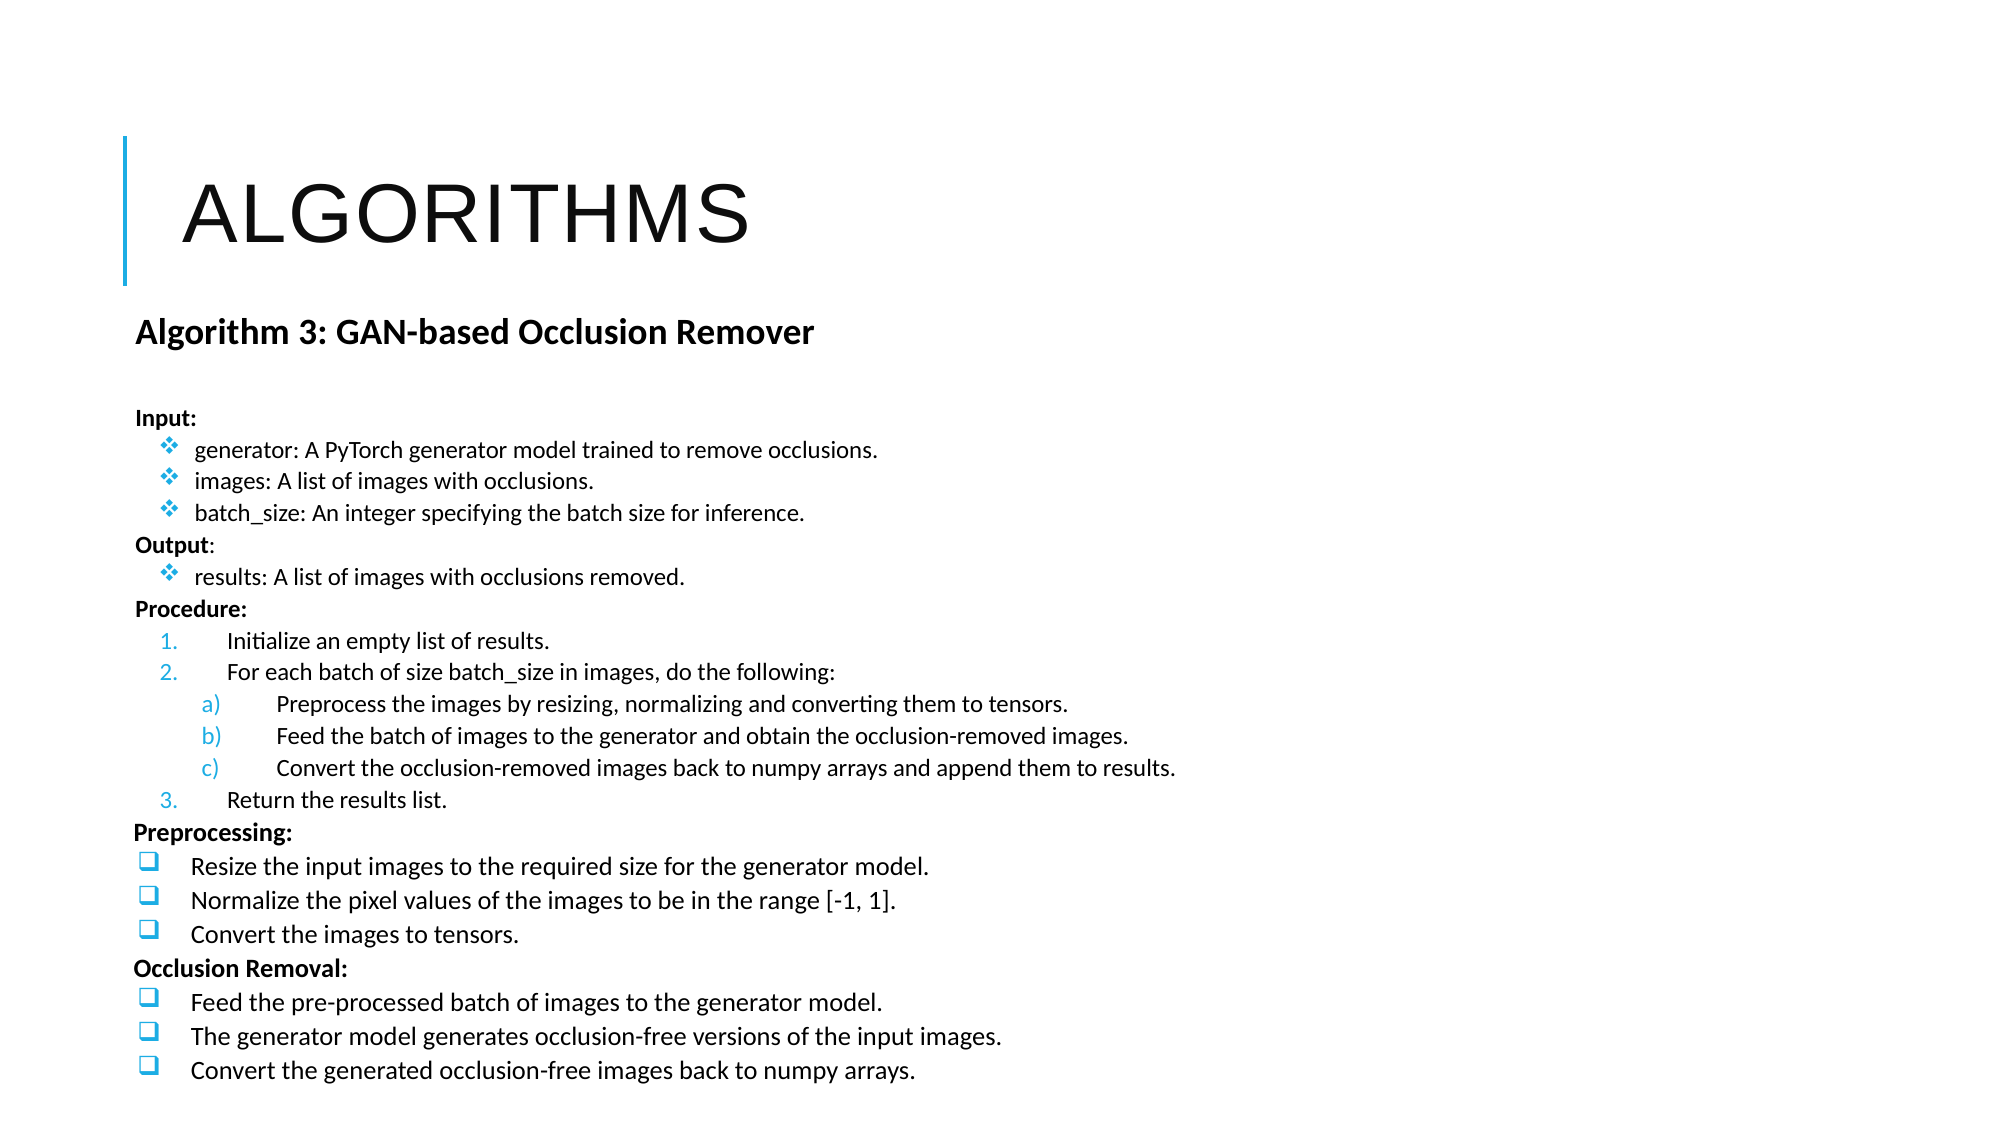

# algorithms
Algorithm 3: GAN-based Occlusion Remover

Input:
 generator: A PyTorch generator model trained to remove occlusions.
 images: A list of images with occlusions.
 batch_size: An integer specifying the batch size for inference.
Output:
 results: A list of images with occlusions removed.
Procedure:
Initialize an empty list of results.
For each batch of size batch_size in images, do the following:
Preprocess the images by resizing, normalizing and converting them to tensors.
Feed the batch of images to the generator and obtain the occlusion-removed images.
Convert the occlusion-removed images back to numpy arrays and append them to results.
Return the results list.
  Preprocessing:
Resize the input images to the required size for the generator model.
Normalize the pixel values of the images to be in the range [-1, 1].
Convert the images to tensors.
  Occlusion Removal:
Feed the pre-processed batch of images to the generator model.
The generator model generates occlusion-free versions of the input images.
Convert the generated occlusion-free images back to numpy arrays.